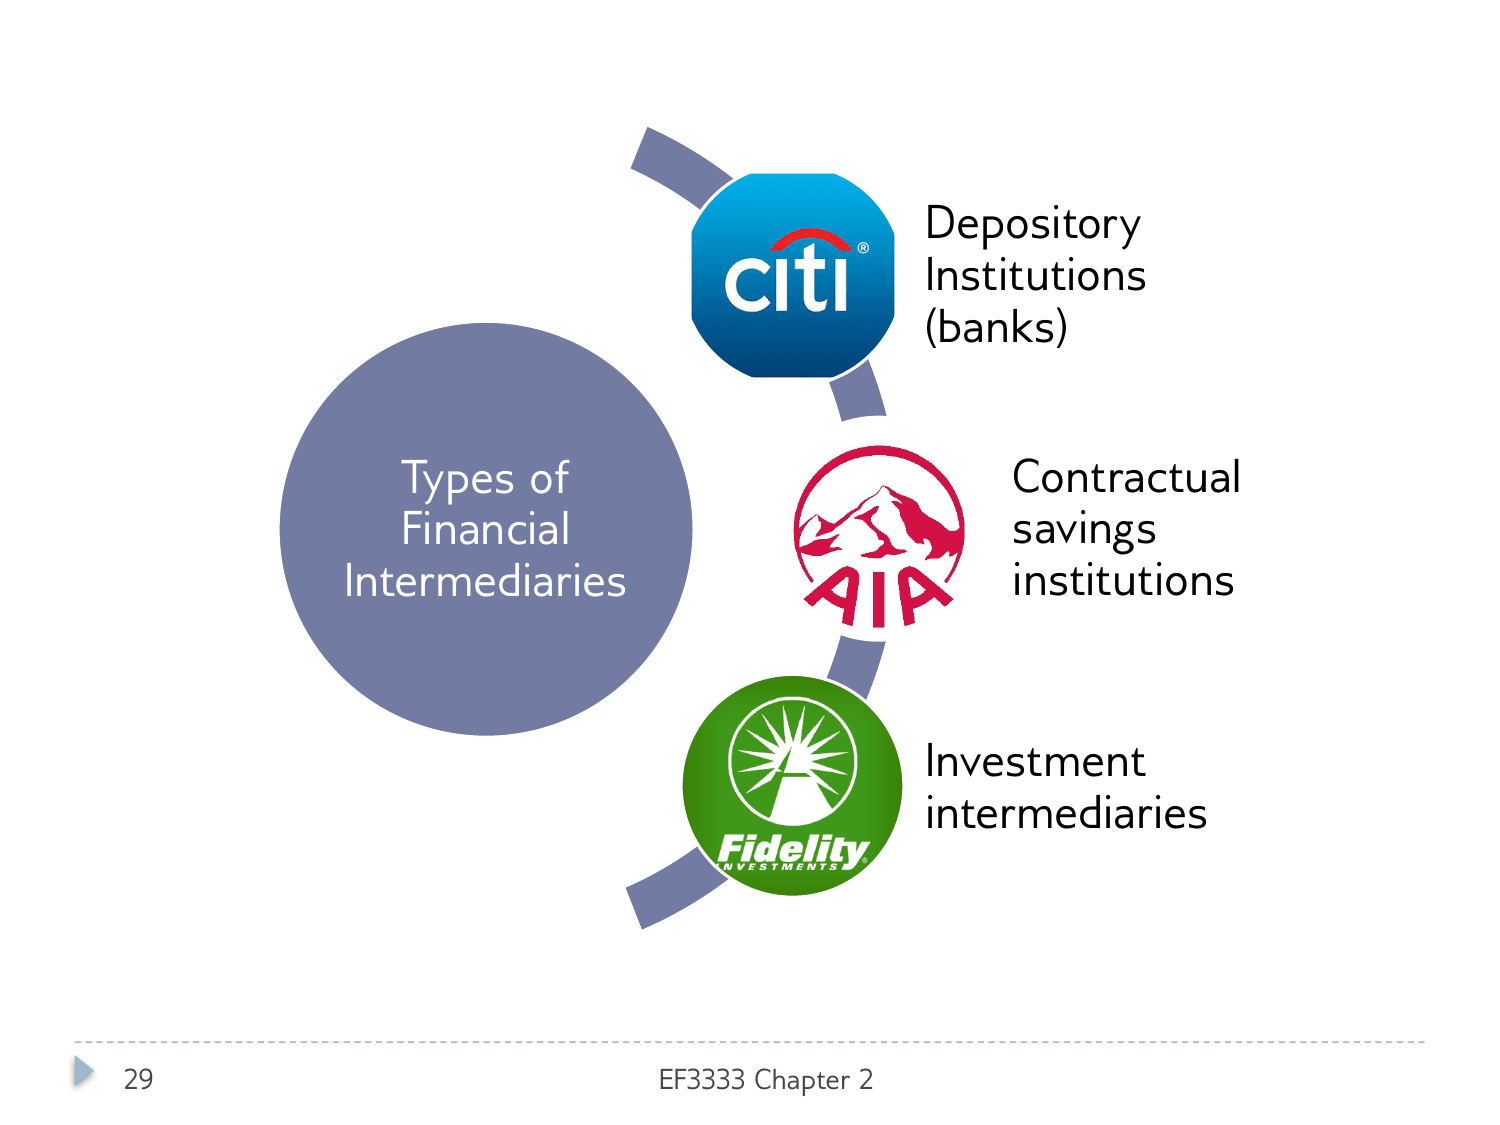

Types of Financial Intermediaries
Depository Institutions (banks)
Contractual savings institutions
Investment intermediaries
29
EF3333 Chapter 2